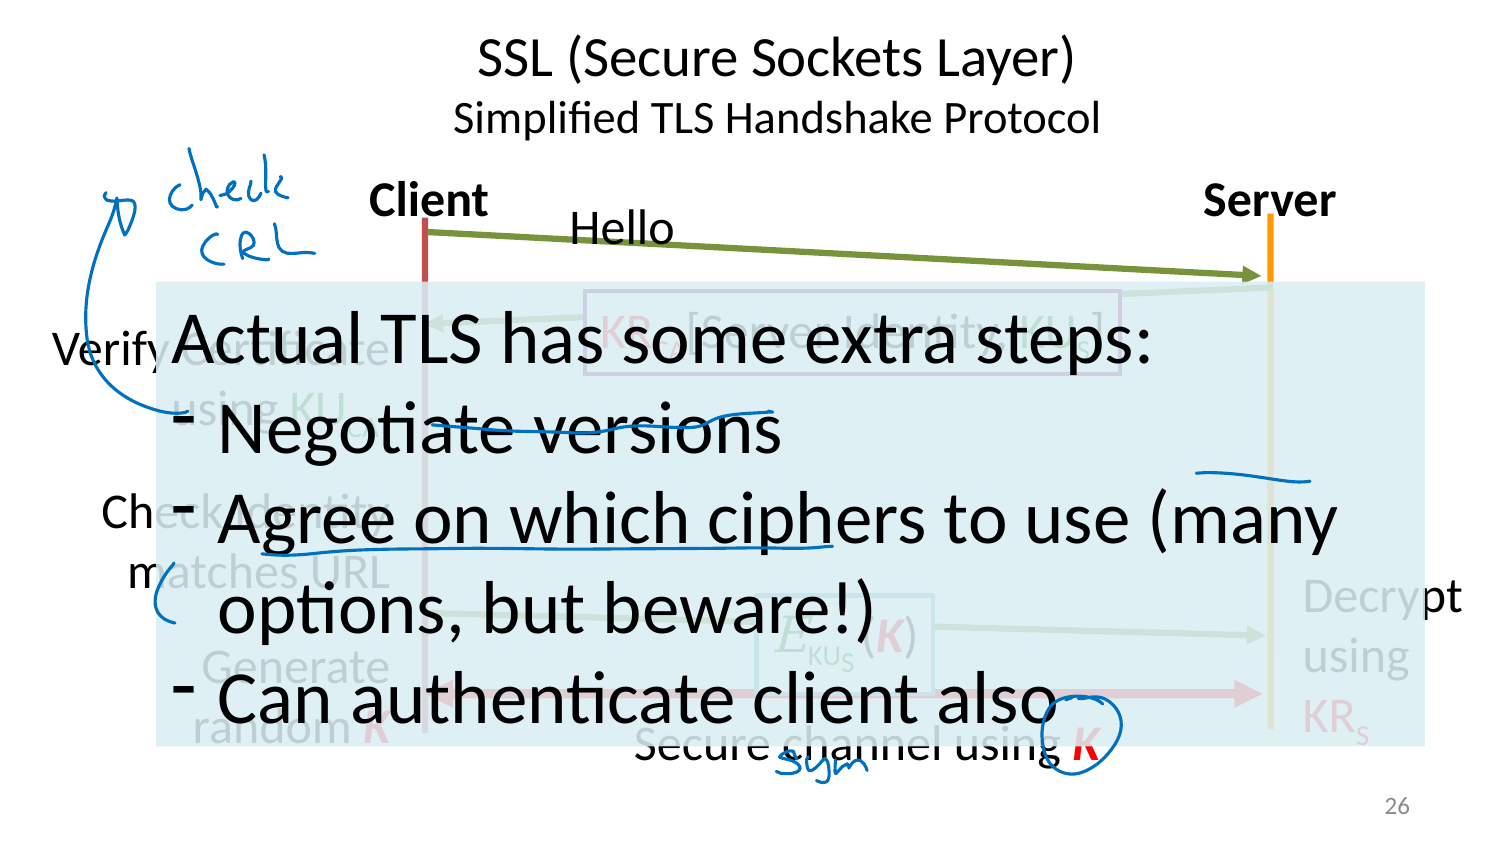

# SSL (Secure Sockets Layer) Simplified TLS Handshake Protocol

Client
Server
Hello

Actual TLS has some extra steps:
Negotiate versions
Agree on which ciphers to use (many options, but beware!)
Can authenticate client also

KRCA[Server Identity, KUS]
Verify Certificate using KUCA

Check identity matches URL

Generate random K

Decryptusing KRS
EKUS (K)
KUS [K]

Secure channel using K

26